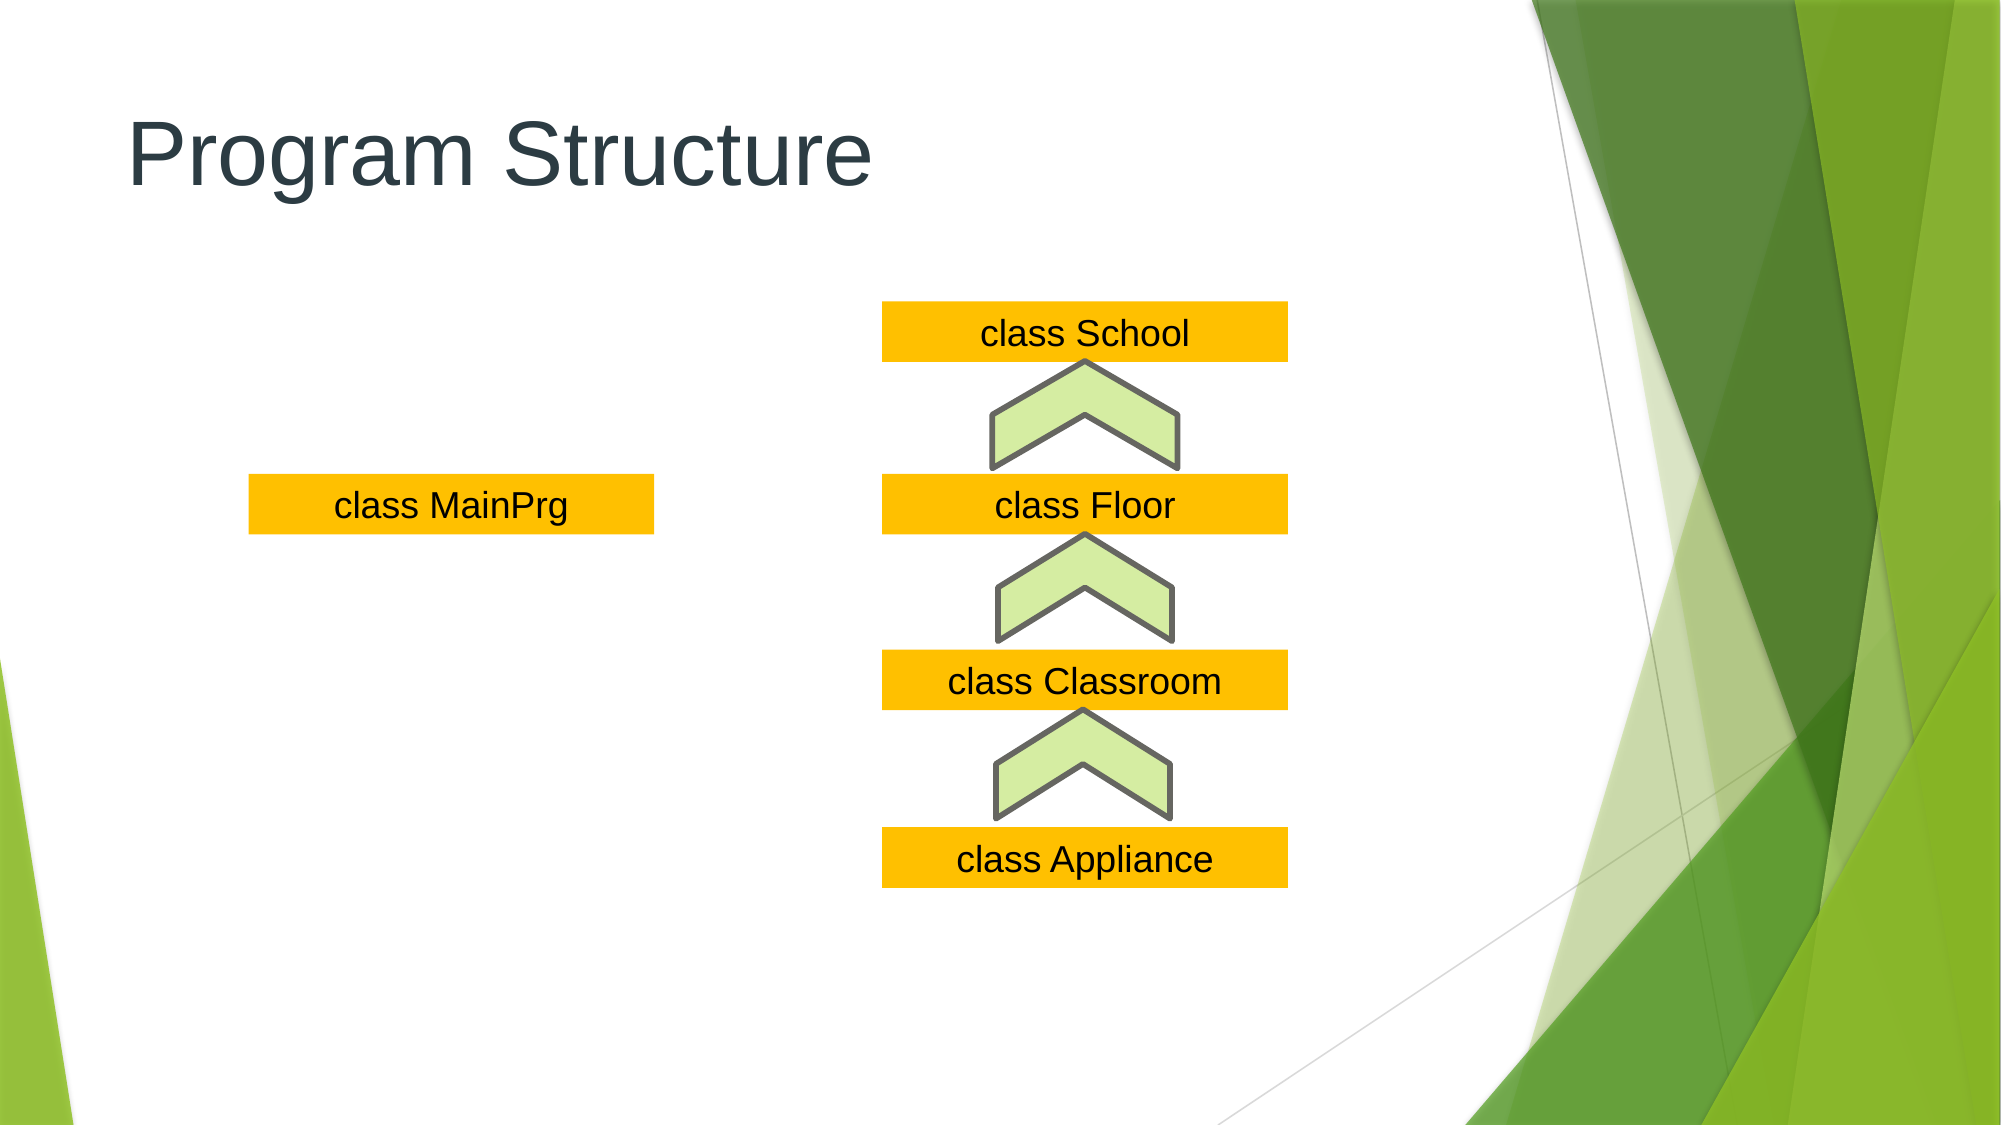

# Program Structure
class School

class MainPrg
class Floor

class Classroom

class Appliance